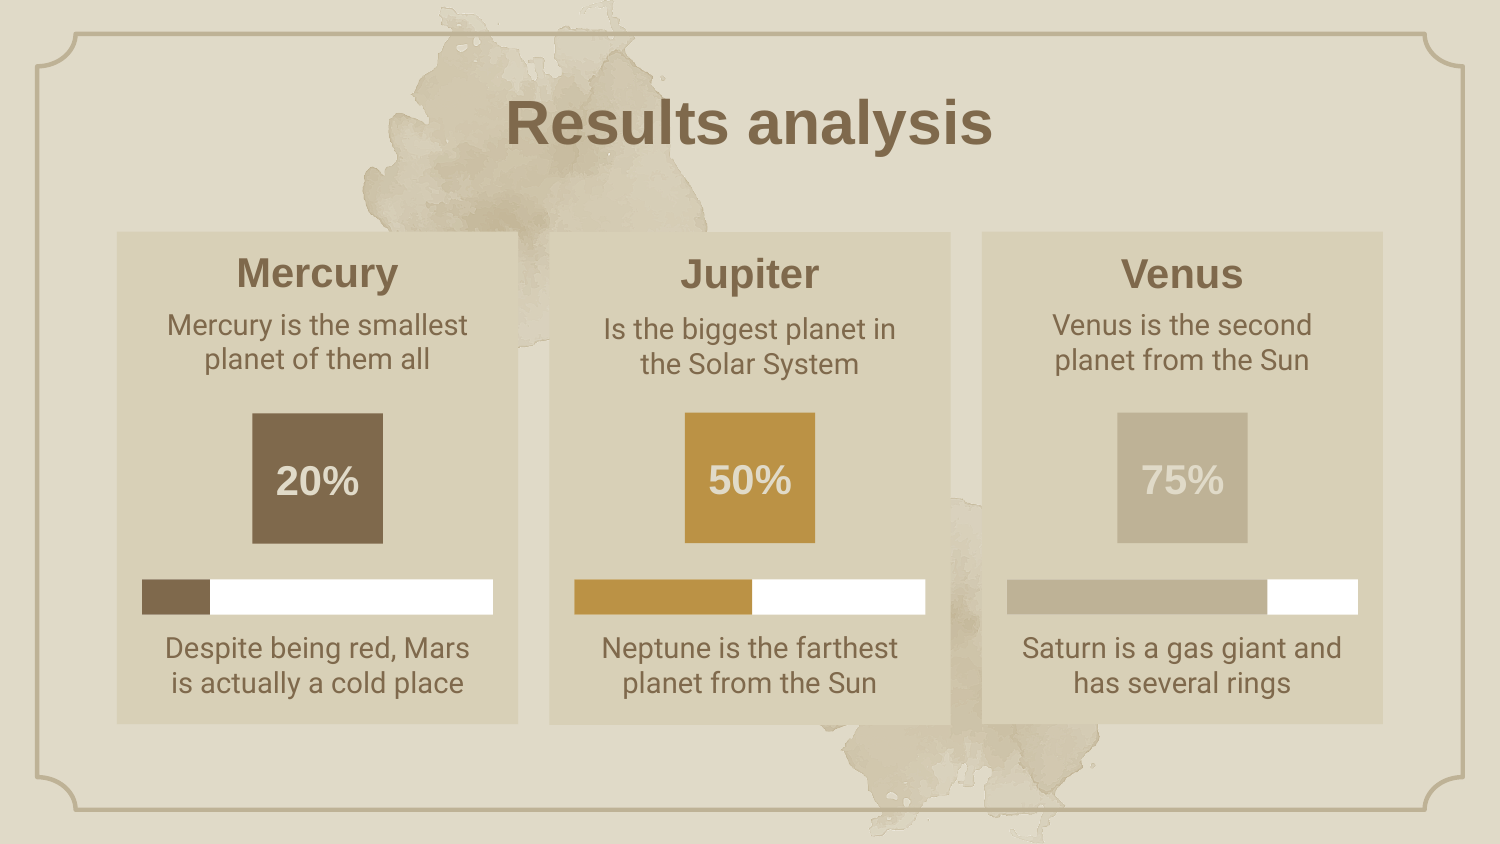

# Results analysis

Mercury
Jupiter
Venus
Mercury is the smallest planet of them all
Venus is the second planet from the Sun
Is the biggest planet in the Solar System
50%
75%
20%

Despite being red, Mars is actually a cold place
Neptune is the farthest planet from the Sun
Saturn is a gas giant and has several rings